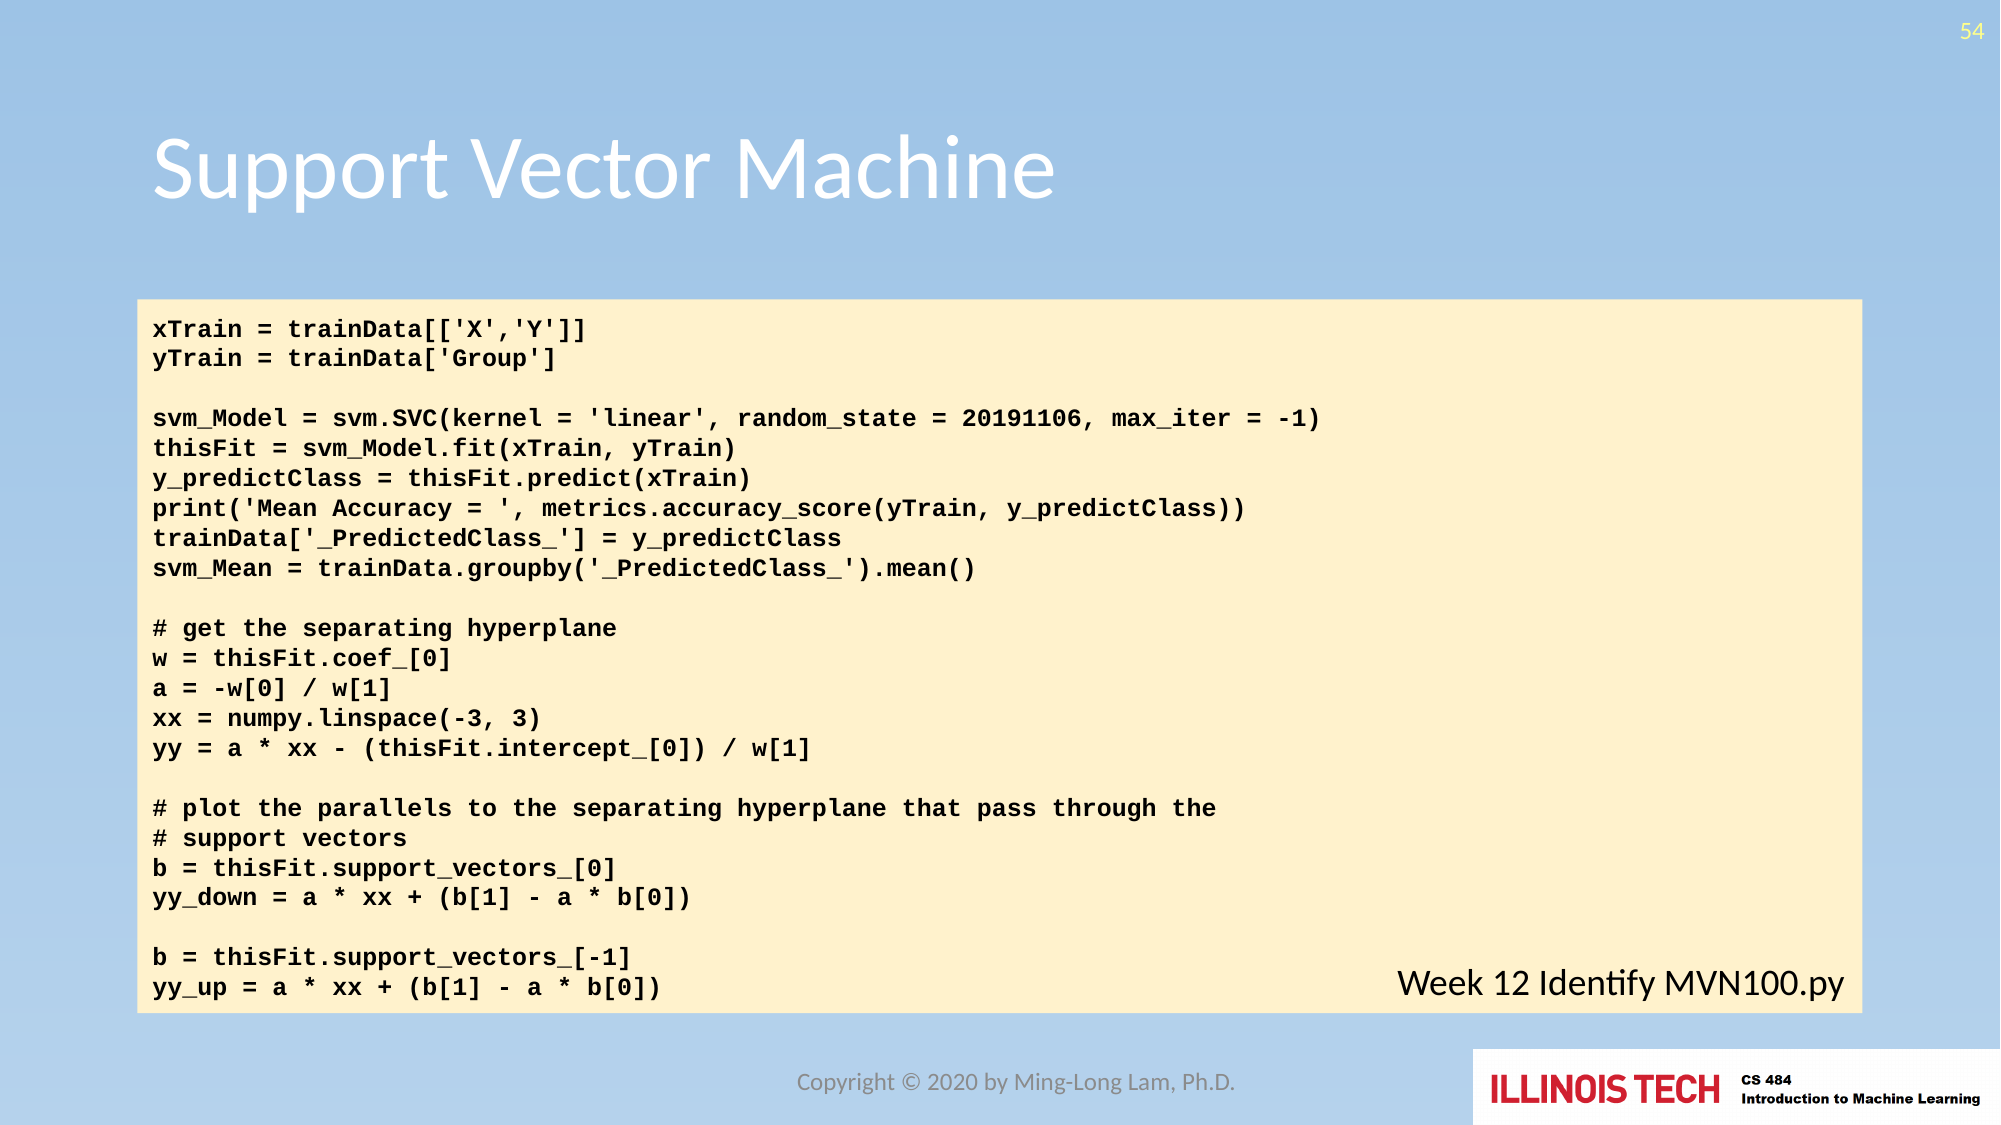

54
# Support Vector Machine
xTrain = trainData[['X','Y']]
yTrain = trainData['Group']

svm_Model = svm.SVC(kernel = 'linear', random_state = 20191106, max_iter = -1)
thisFit = svm_Model.fit(xTrain, yTrain)
y_predictClass = thisFit.predict(xTrain)
print('Mean Accuracy = ', metrics.accuracy_score(yTrain, y_predictClass))
trainData['_PredictedClass_'] = y_predictClass
svm_Mean = trainData.groupby('_PredictedClass_').mean()

# get the separating hyperplane
w = thisFit.coef_[0]
a = -w[0] / w[1]
xx = numpy.linspace(-3, 3)
yy = a * xx - (thisFit.intercept_[0]) / w[1]

# plot the parallels to the separating hyperplane that pass through the
# support vectors
b = thisFit.support_vectors_[0]
yy_down = a * xx + (b[1] - a * b[0])

b = thisFit.support_vectors_[-1]
yy_up = a * xx + (b[1] - a * b[0])
Week 12 Identify MVN100.py
Copyright © 2020 by Ming-Long Lam, Ph.D.